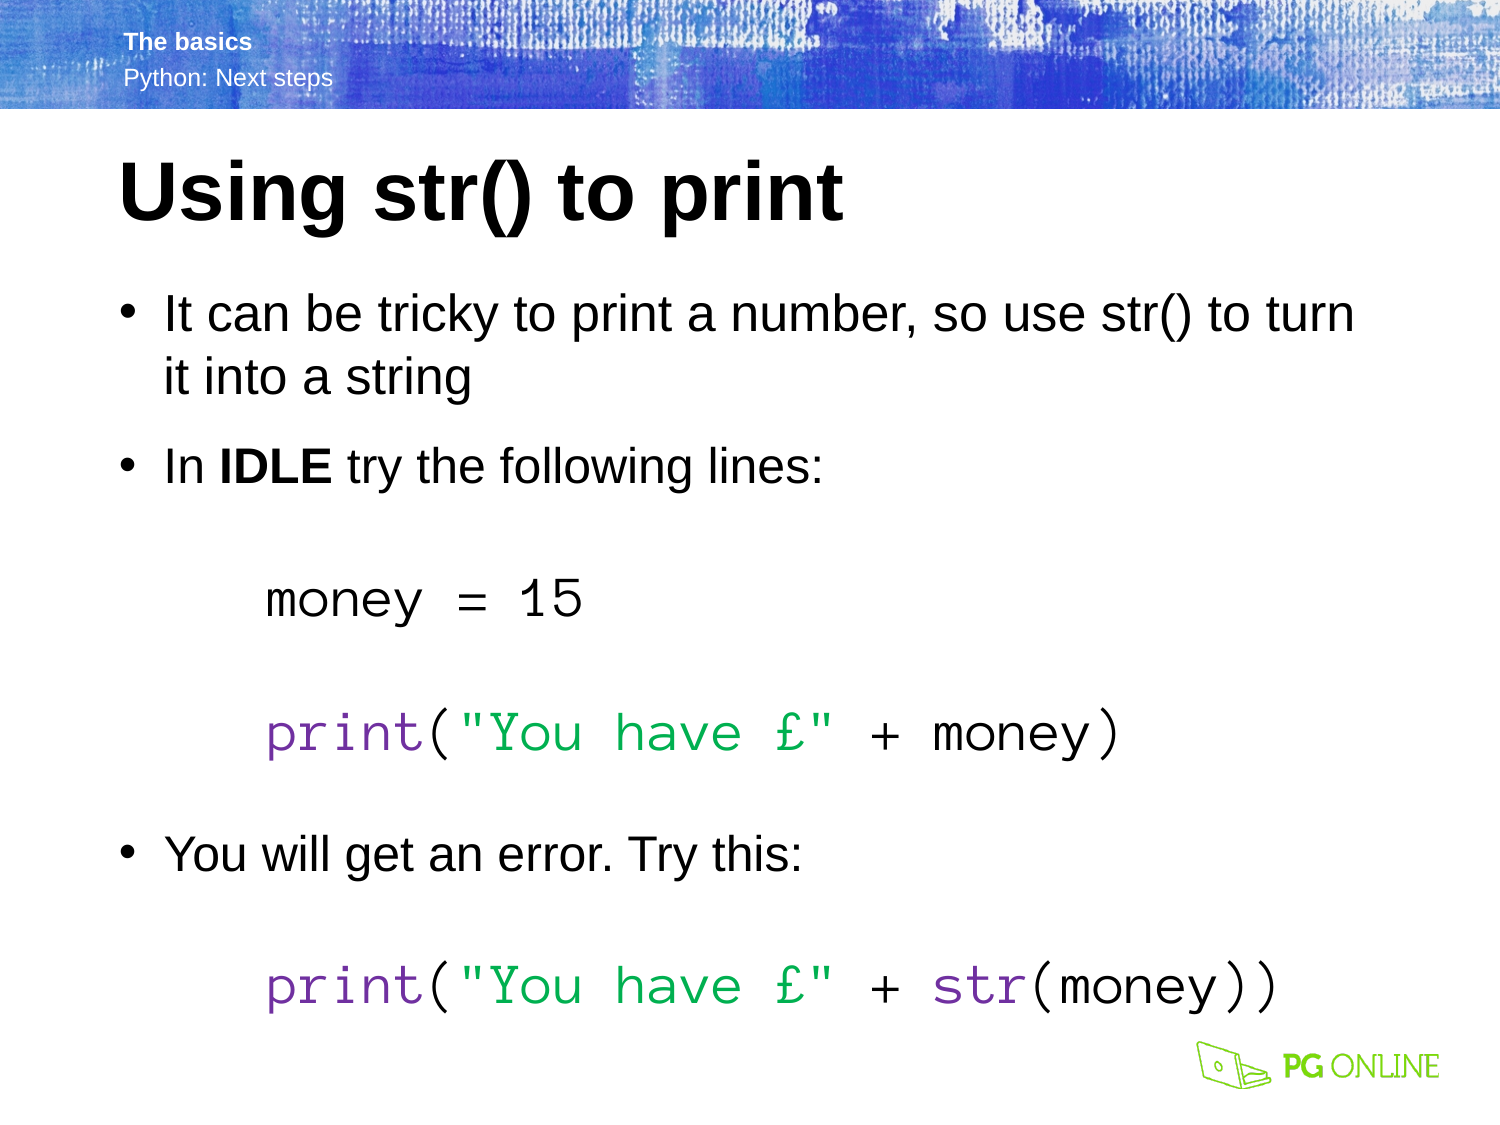

Using str() to print
It can be tricky to print a number, so use str() to turn it into a string
In IDLE try the following lines:
	money = 15
	print("You have £" + money)
 You will get an error. Try this:
	print("You have £" + str(money))